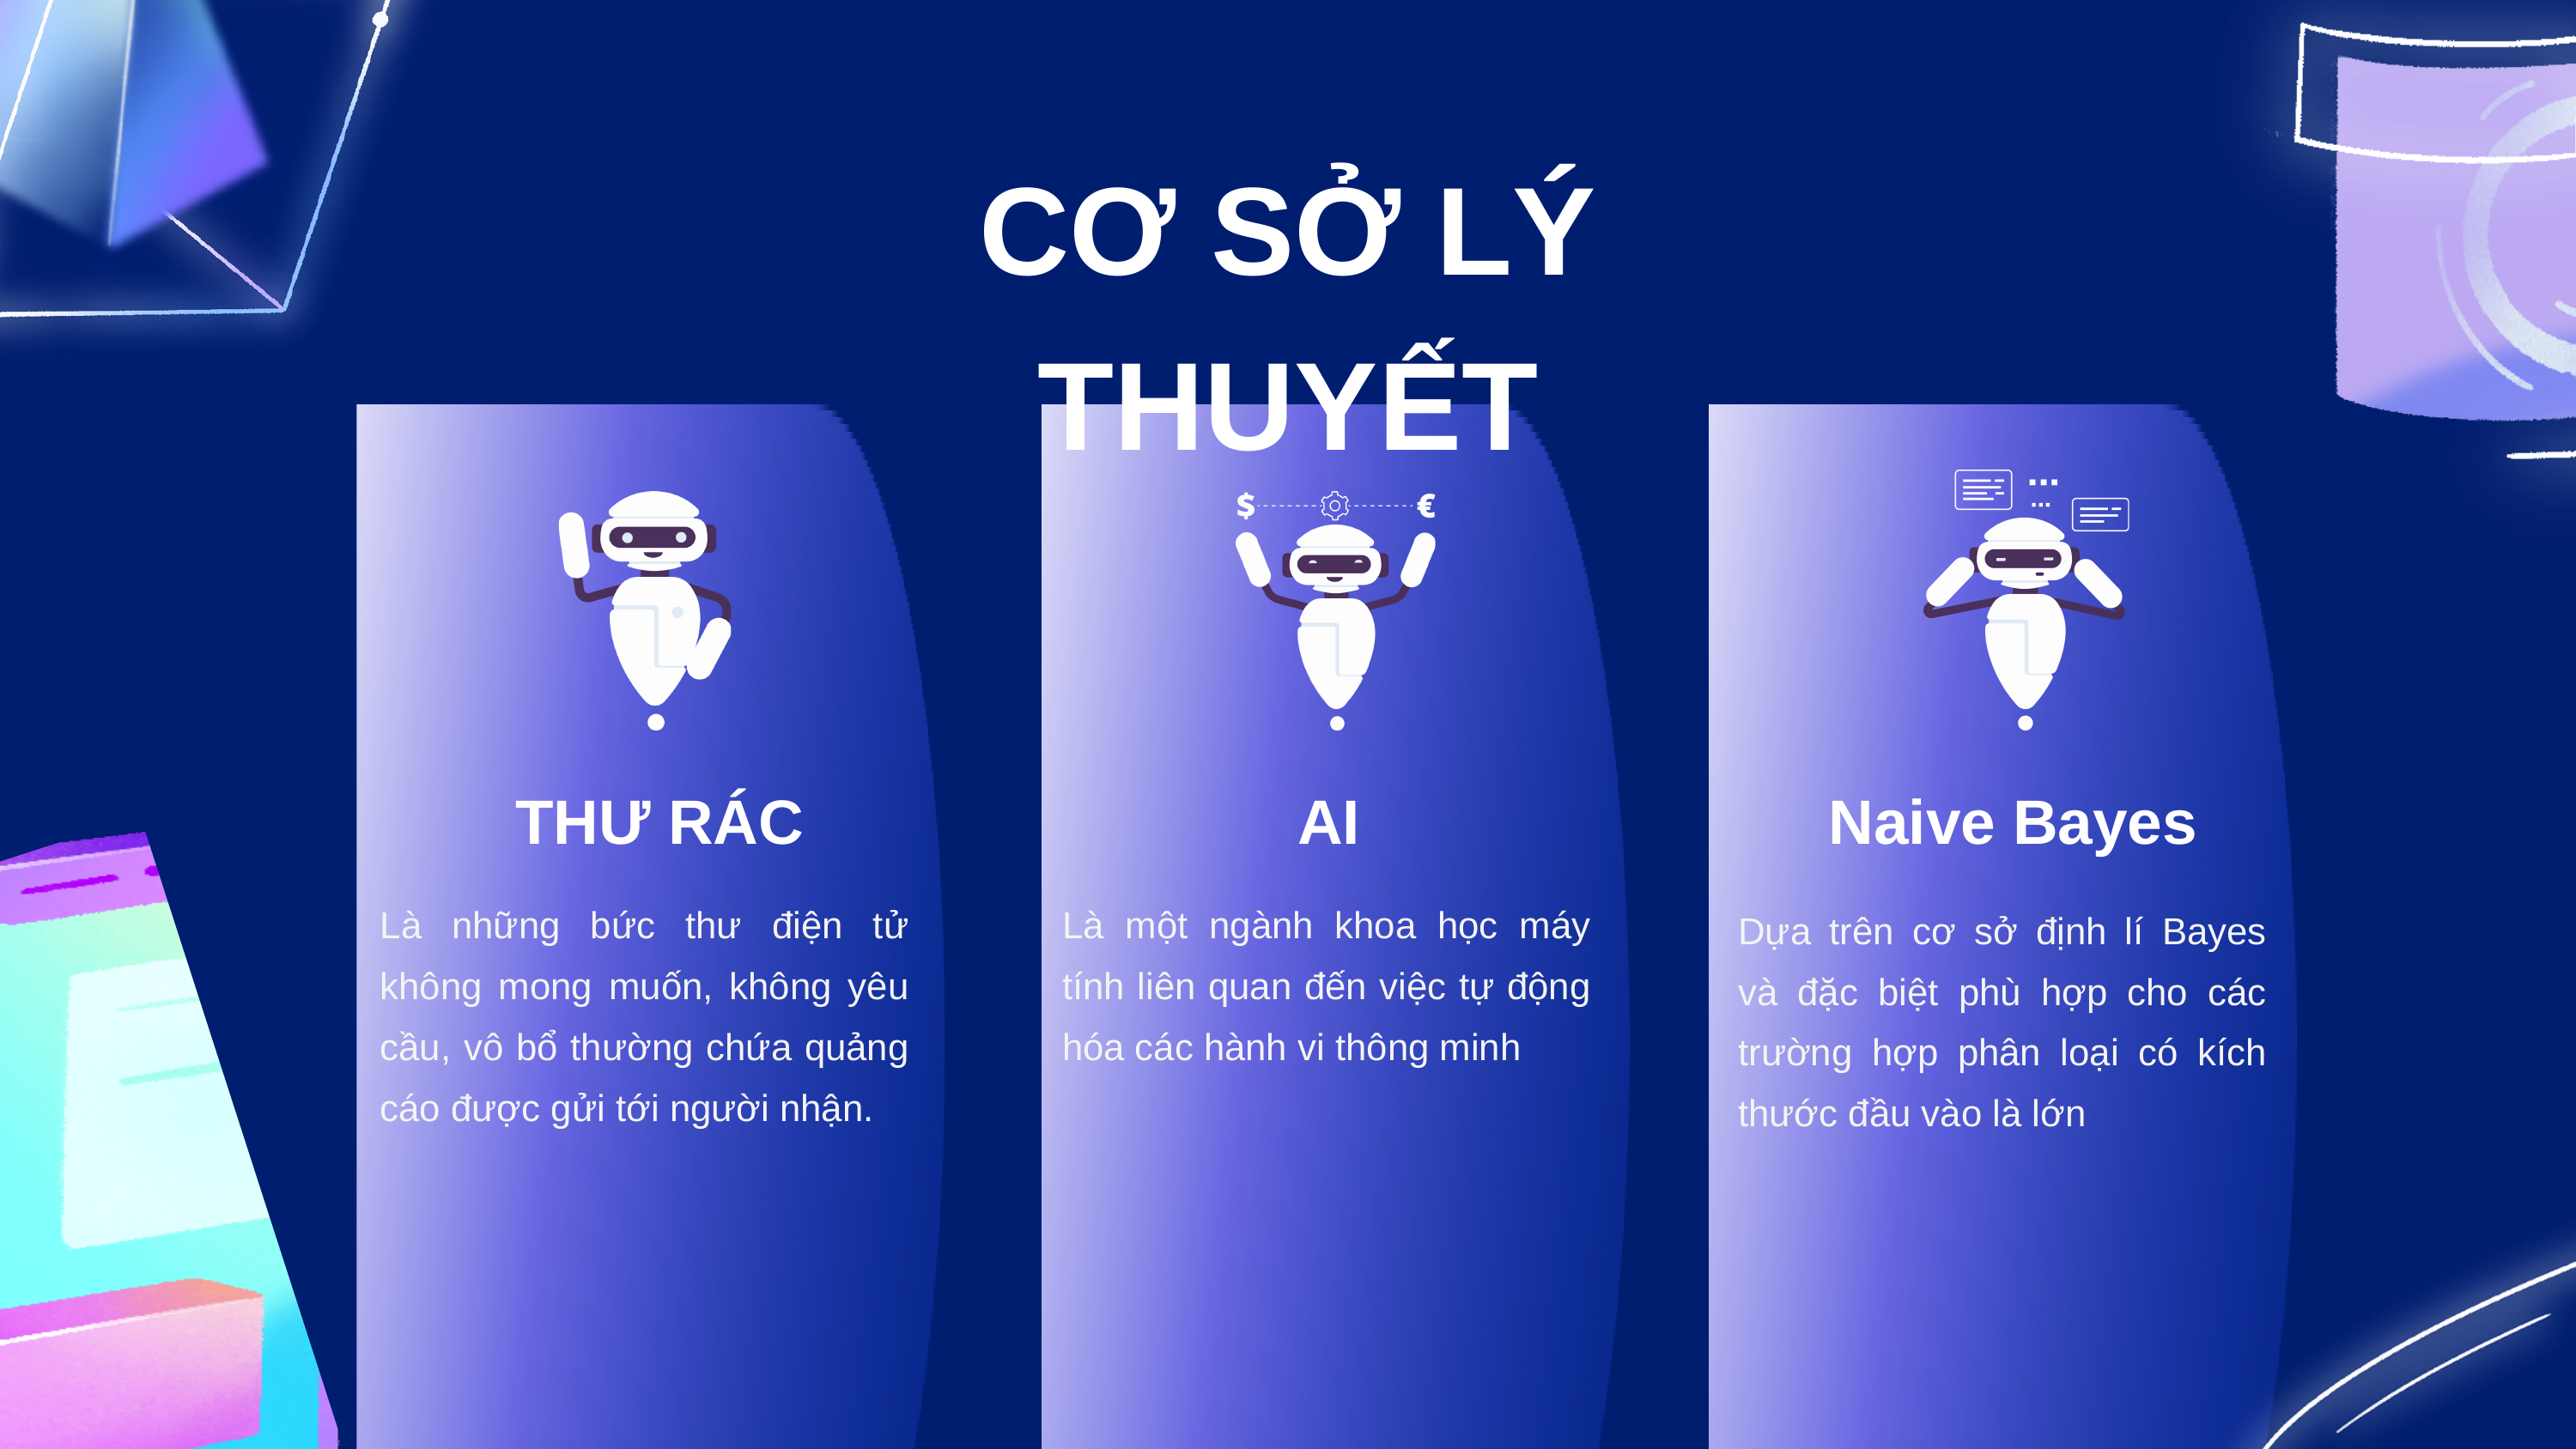

CƠ SỞ LÝ THUYẾT

THƯ RÁC
AI
Naive Bayes

Là những bức thư điện tử không mong muốn, không yêu cầu, vô bổ thường chứa quảng cáo được gửi tới người nhận.
Là một ngành khoa học máy tính liên quan đến việc tự động hóa các hành vi thông minh
Dựa trên cơ sở định lí Bayes và đặc biệt phù hợp cho các trường hợp phân loại có kích thước đầu vào là lớn